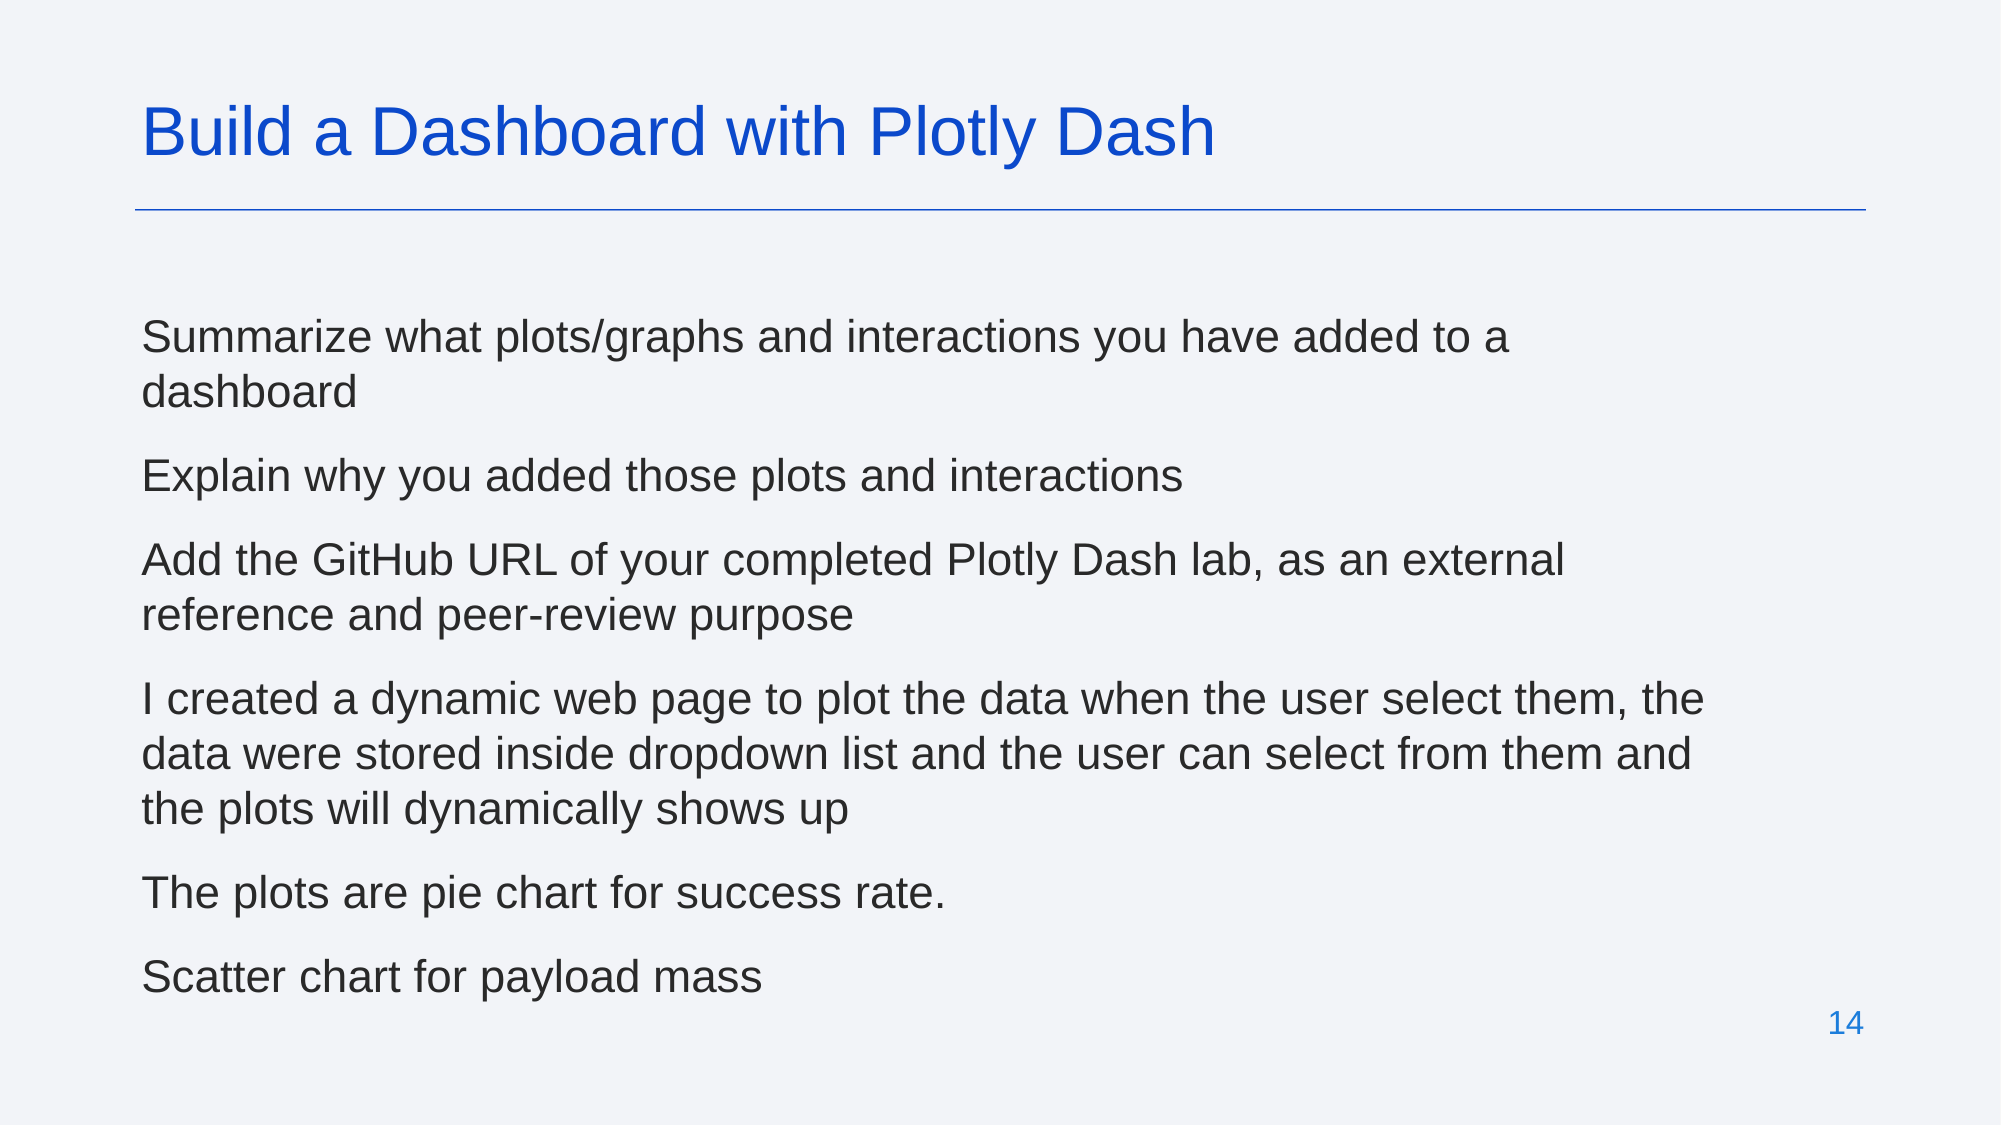

Build a Dashboard with Plotly Dash
Summarize what plots/graphs and interactions you have added to a dashboard
Explain why you added those plots and interactions
Add the GitHub URL of your completed Plotly Dash lab, as an external reference and peer-review purpose
I created a dynamic web page to plot the data when the user select them, the data were stored inside dropdown list and the user can select from them and the plots will dynamically shows up
The plots are pie chart for success rate.
Scatter chart for payload mass

14